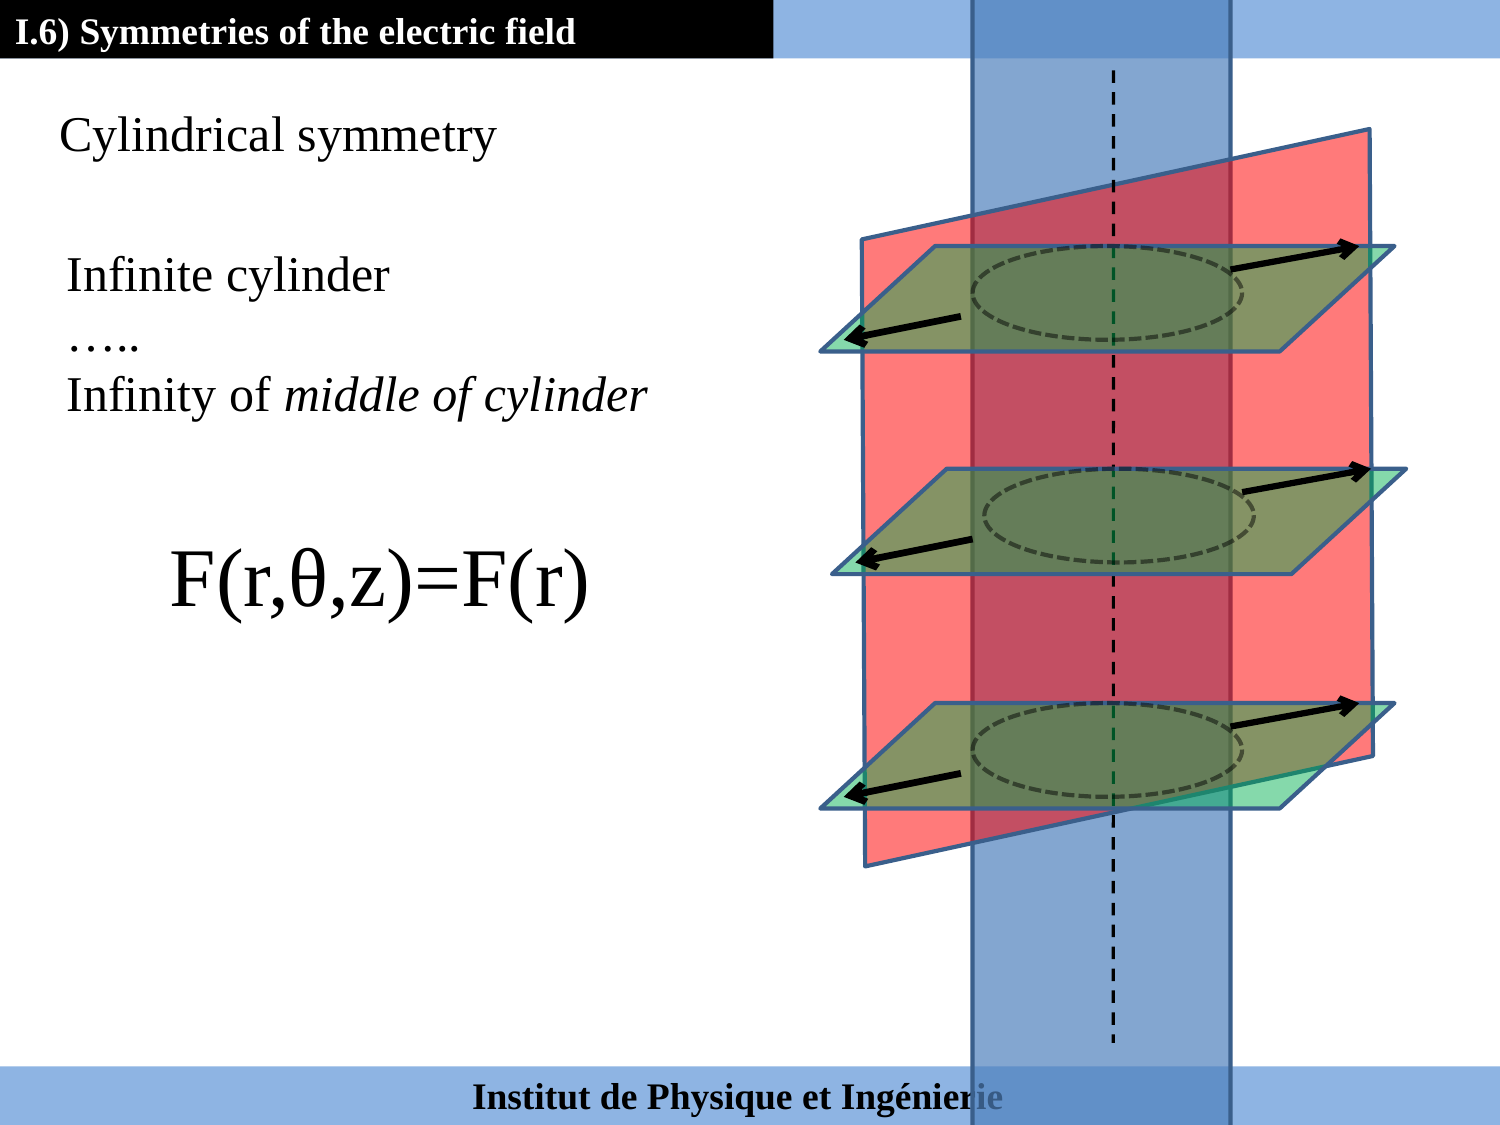

I.6) Symmetries of the electric field

Cylindrical symmetry
Infinite cylinder
…..
Infinity of middle of cylinder
F(r,θ,z)=F(r)
      Institut de Physique et Ingénierie